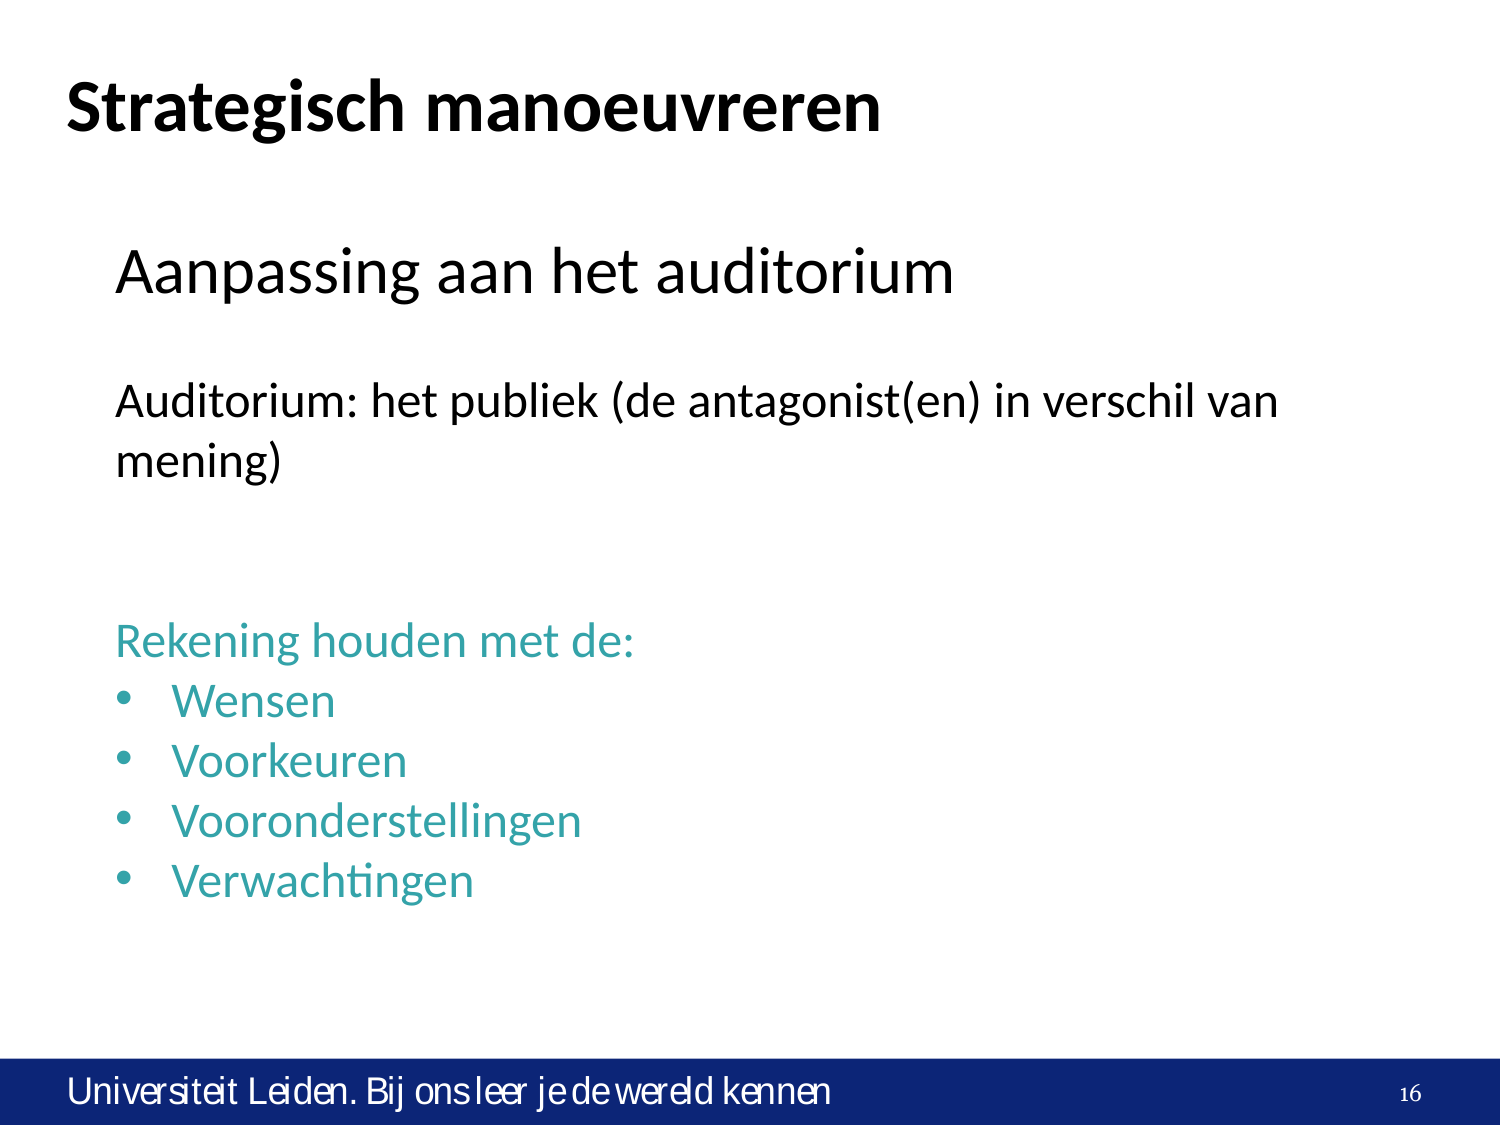

# Strategisch manoeuvreren
Aanpassing aan het auditorium

Auditorium: het publiek (de antagonist(en) in verschil van mening)

Rekening houden met de:
Wensen
Voorkeuren
Vooronderstellingen
Verwachtingen